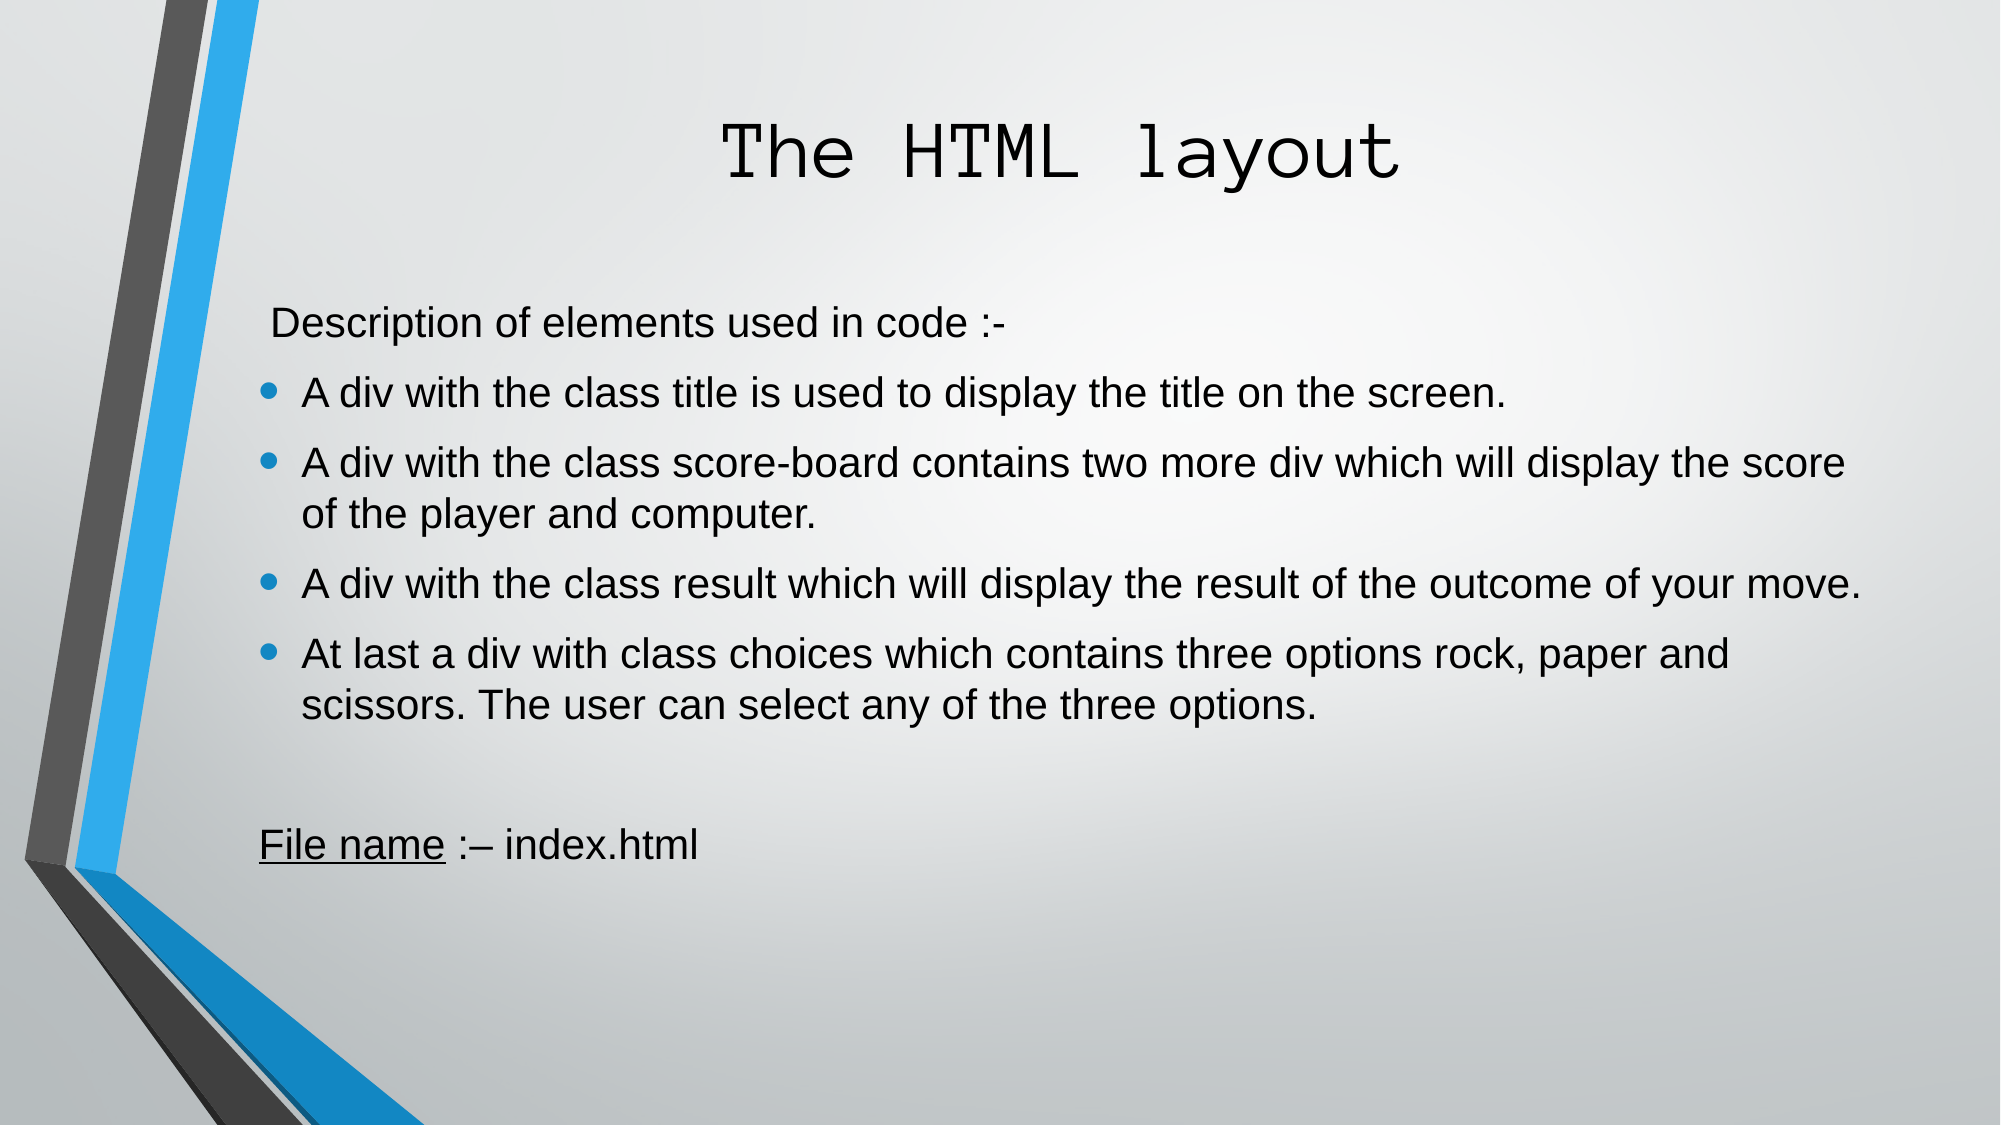

# The HTML layout
 Description of elements used in code :-
A div with the class title is used to display the title on the screen.
A div with the class score-board contains two more div which will display the score of the player and computer.
A div with the class result which will display the result of the outcome of your move.
At last a div with class choices which contains three options rock, paper and scissors. The user can select any of the three options.

File name :– index.html